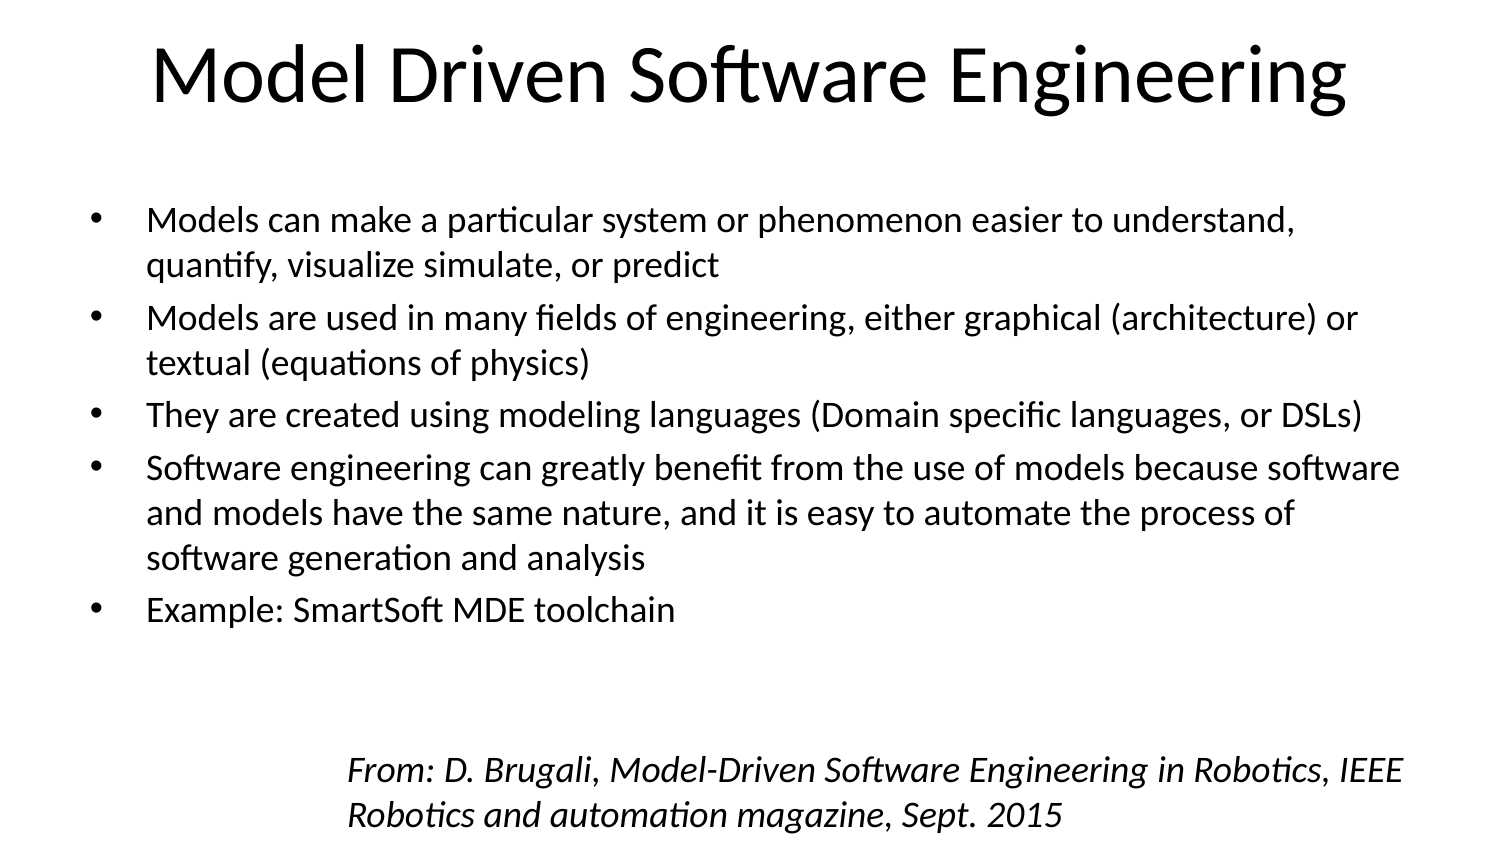

# Model Driven Software Engineering
Models can make a particular system or phenomenon easier to understand, quantify, visualize simulate, or predict
Models are used in many fields of engineering, either graphical (architecture) or textual (equations of physics)
They are created using modeling languages (Domain specific languages, or DSLs)
Software engineering can greatly benefit from the use of models because software and models have the same nature, and it is easy to automate the process of software generation and analysis
Example: SmartSoft MDE toolchain

From: D. Brugali, Model-Driven Software Engineering in Robotics, IEEE Robotics and automation magazine, Sept. 2015